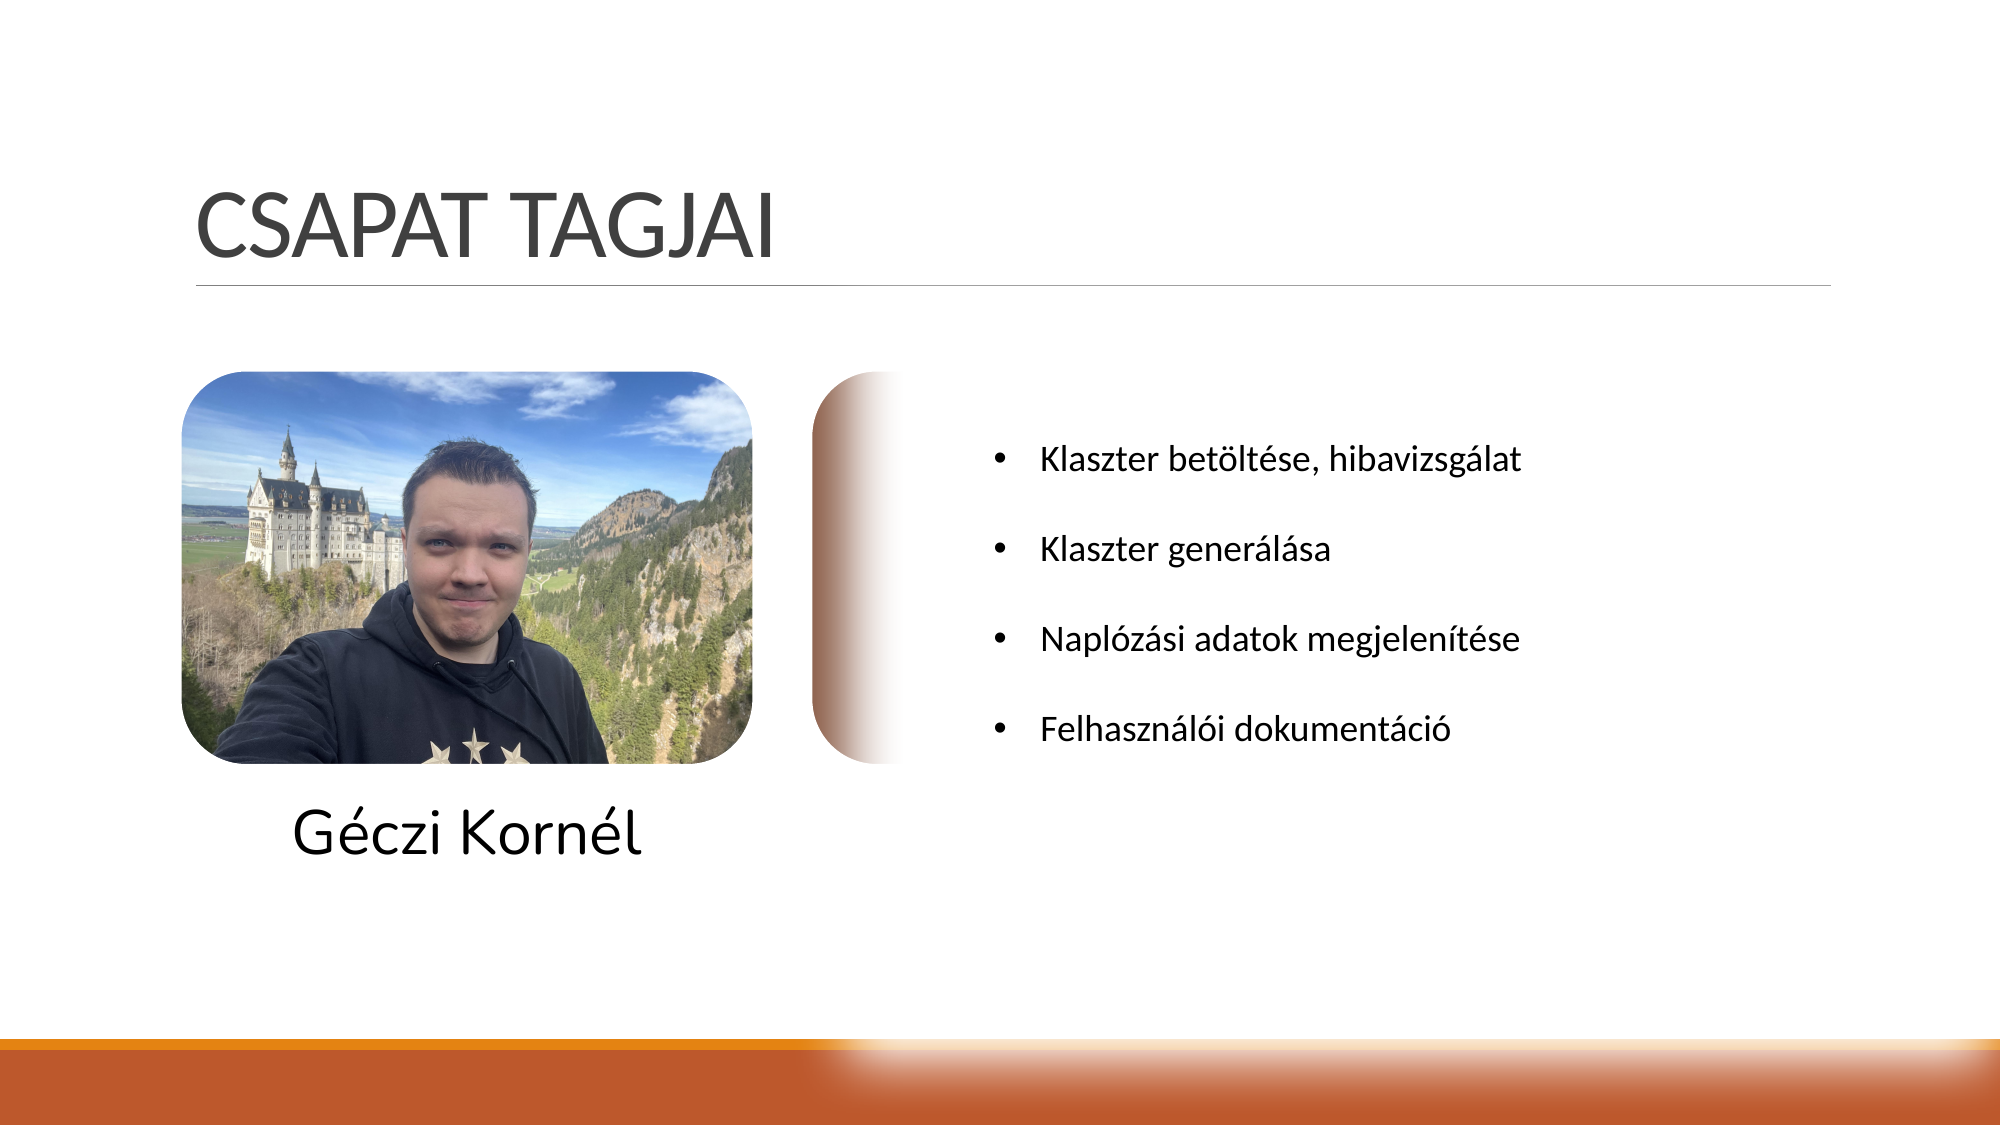

# Csapat tagjai
Klaszter betöltése, hibavizsgálat
Klaszter generálása
Naplózási adatok megjelenítése
Felhasználói dokumentáció
Géczi Kornél
Györfi Marcell
Pálóczi Imre